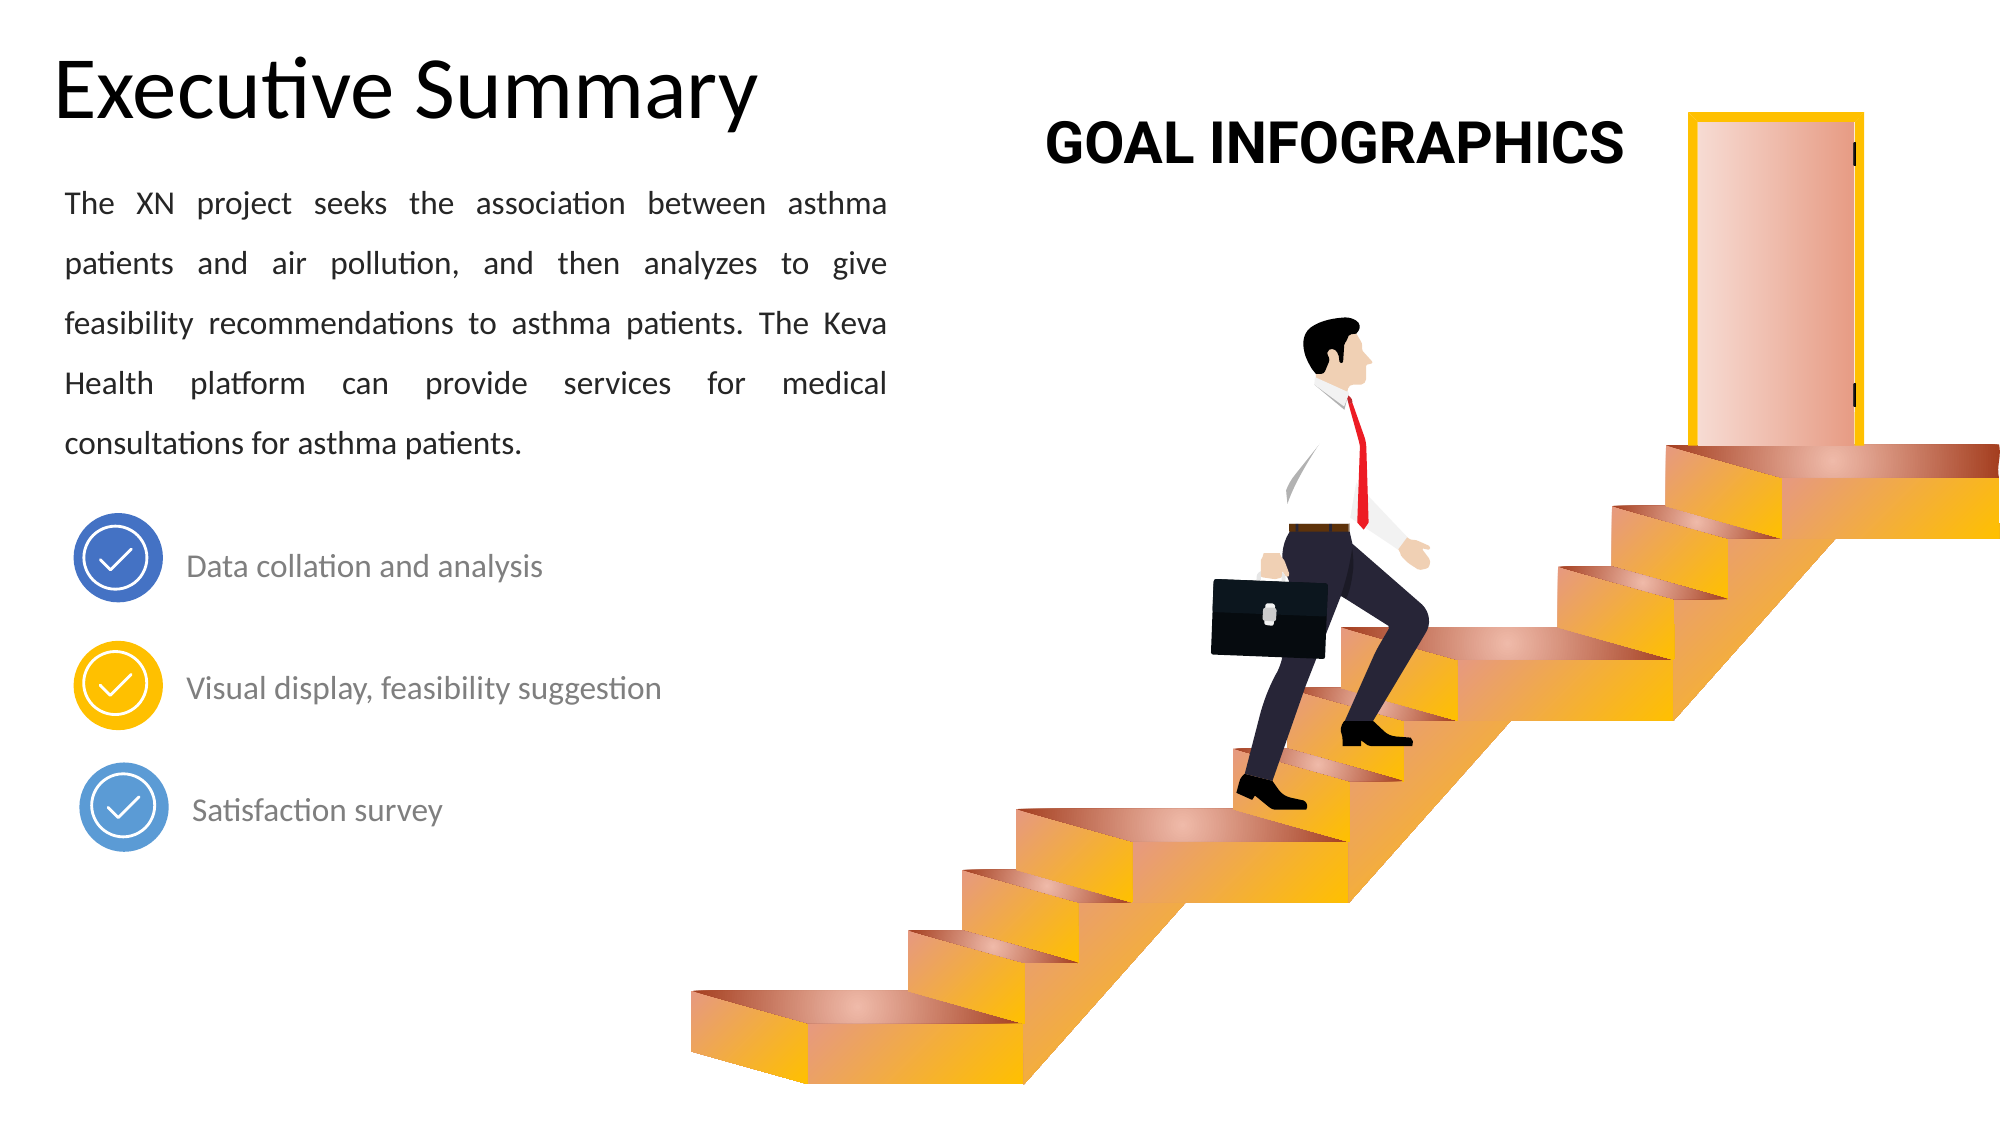

# Executive Summary
GOAL INFOGRAPHICS

The XN project seeks the association between asthma patients and air pollution, and then analyzes to give feasibility recommendations to asthma patients. The Keva Health platform can provide services for medical consultations for asthma patients.

Data collation and analysis

Visual display, feasibility suggestion

Satisfaction survey